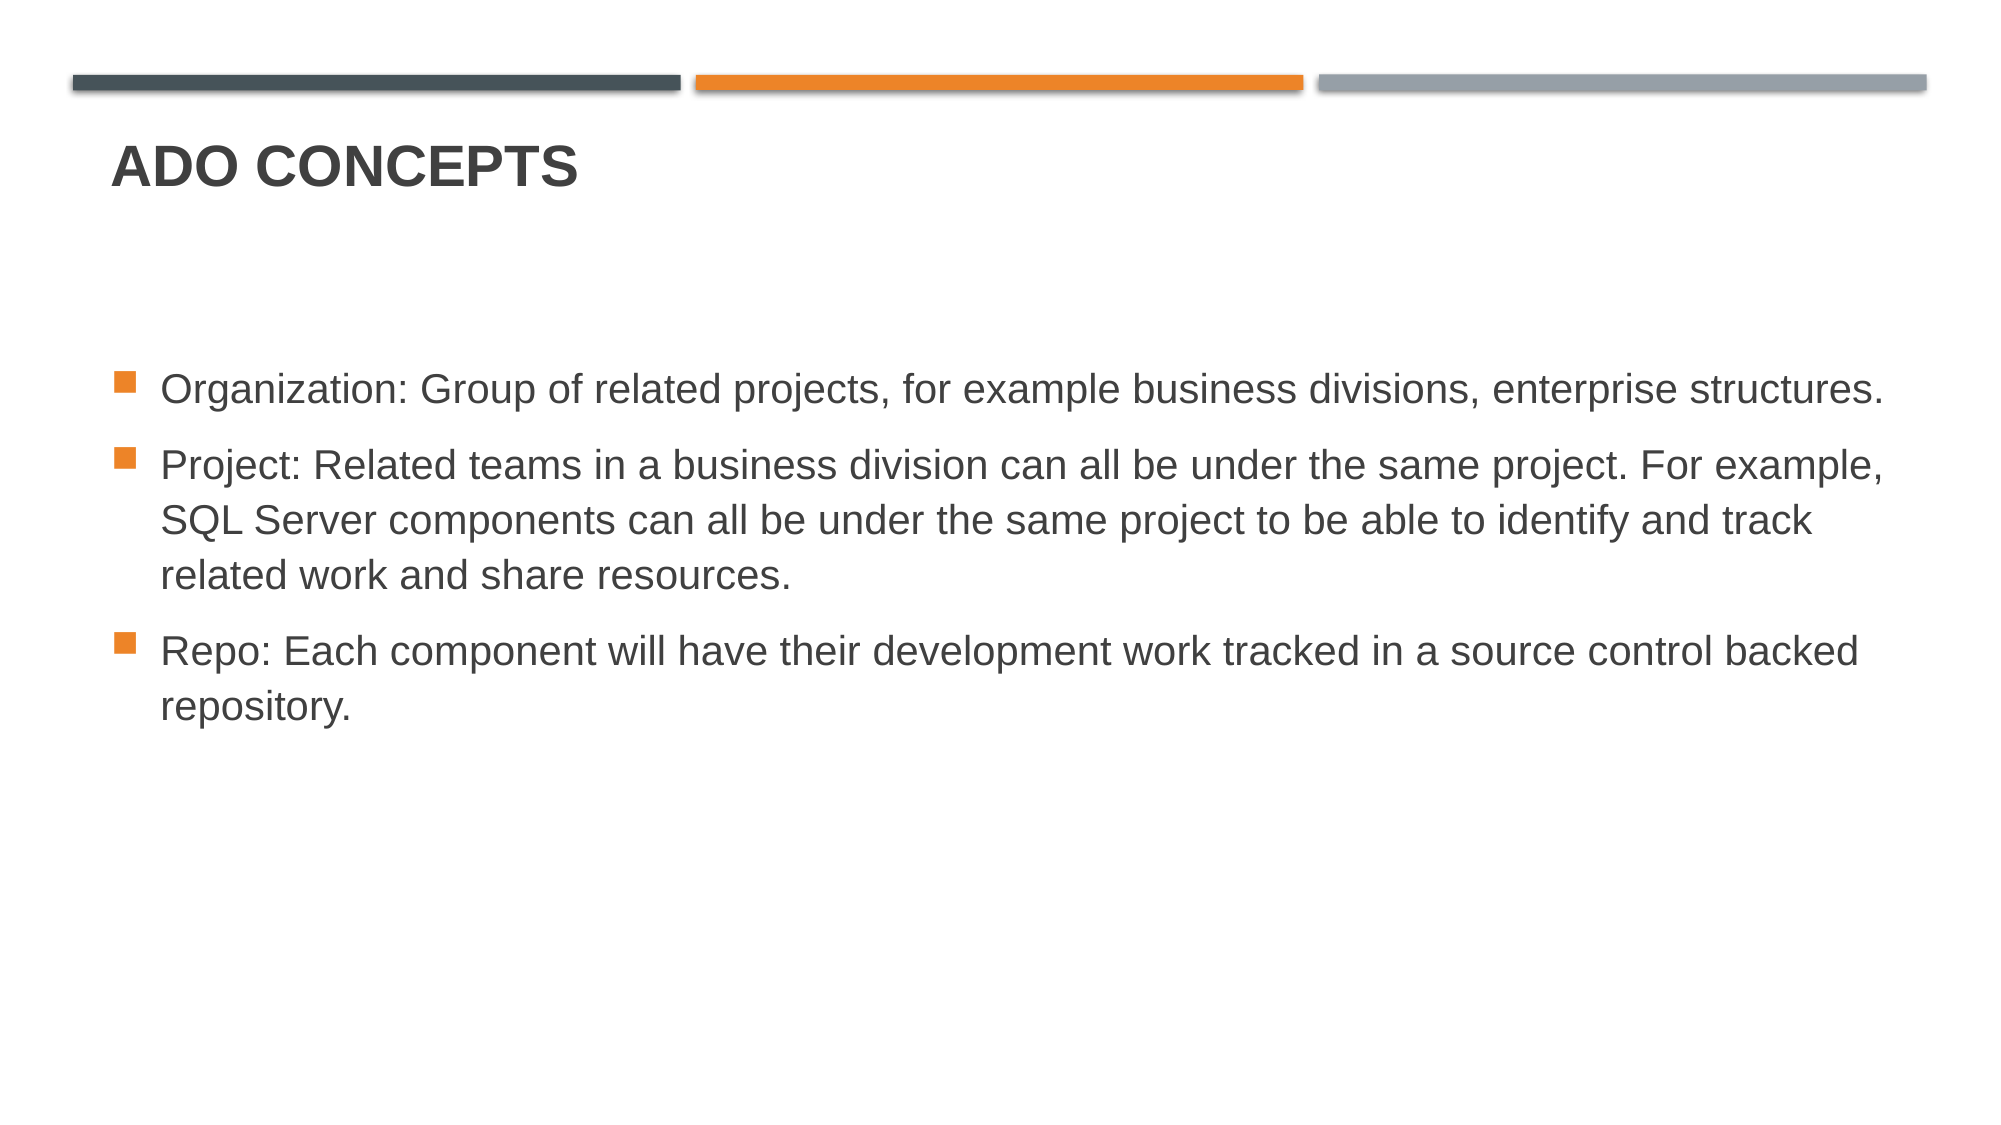

# ADO concepts
Organization: Group of related projects, for example business divisions, enterprise structures.
Project: Related teams in a business division can all be under the same project. For example, SQL Server components can all be under the same project to be able to identify and track related work and share resources.
Repo: Each component will have their development work tracked in a source control backed repository.